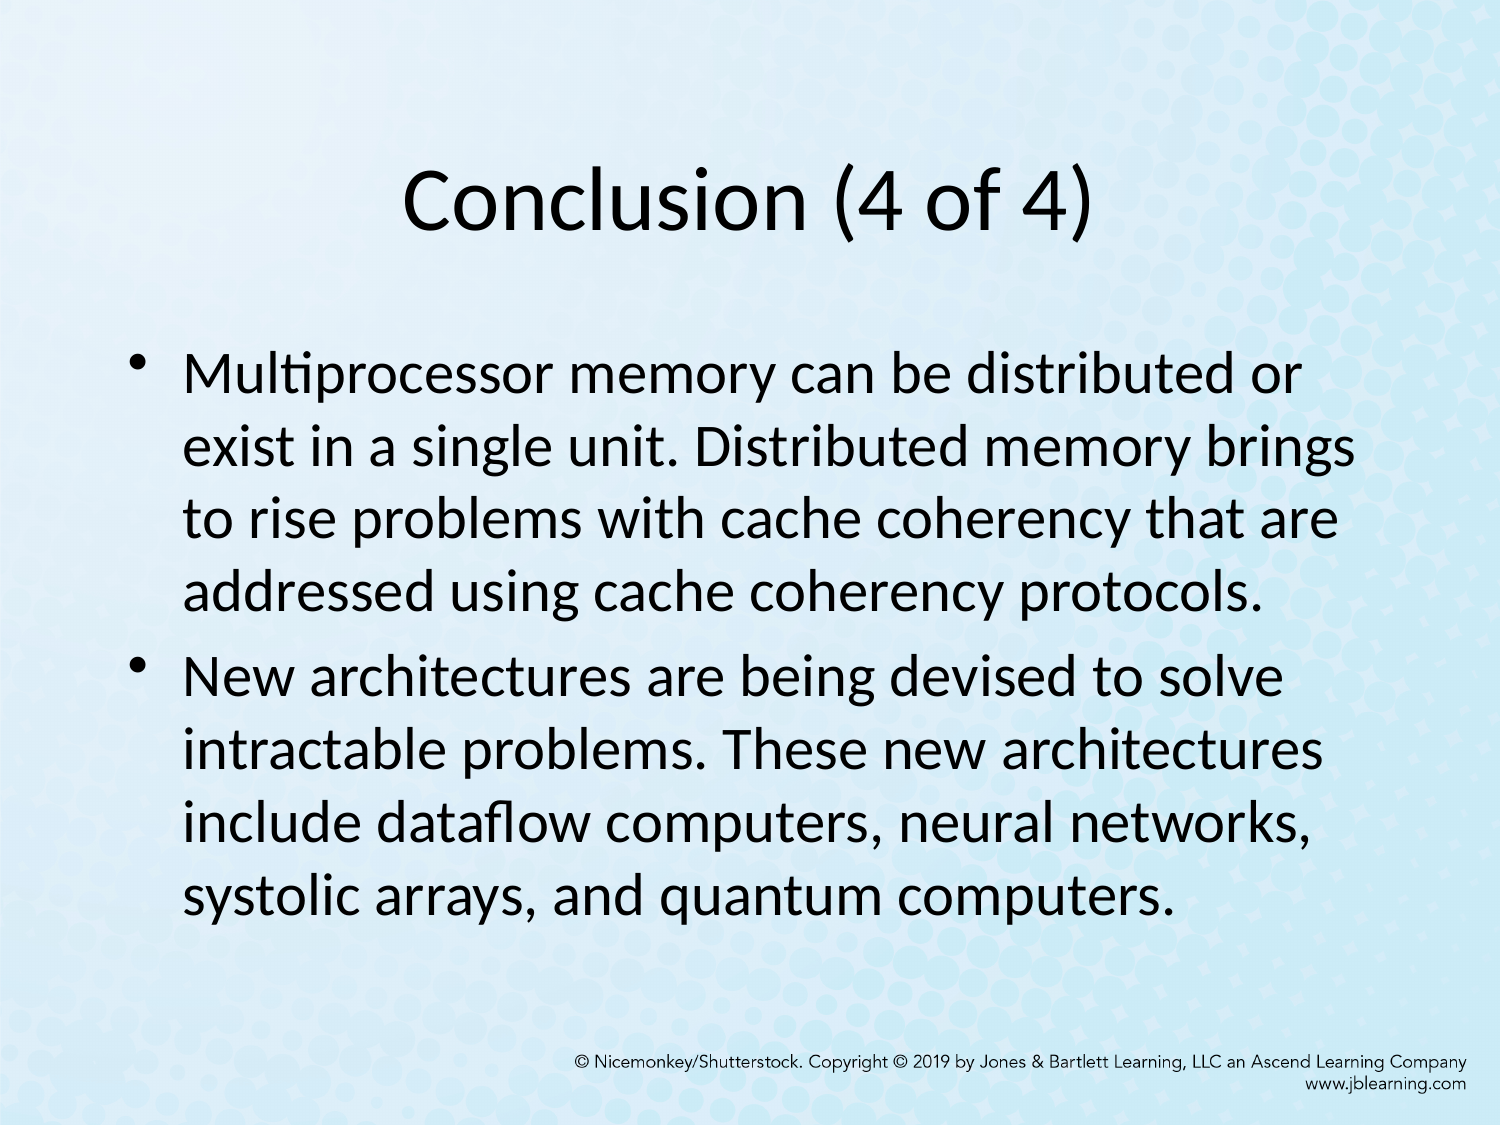

# Conclusion (4 of 4)
Multiprocessor memory can be distributed or exist in a single unit. Distributed memory brings to rise problems with cache coherency that are addressed using cache coherency protocols.
New architectures are being devised to solve intractable problems. These new architectures include dataflow computers, neural networks, systolic arrays, and quantum computers.